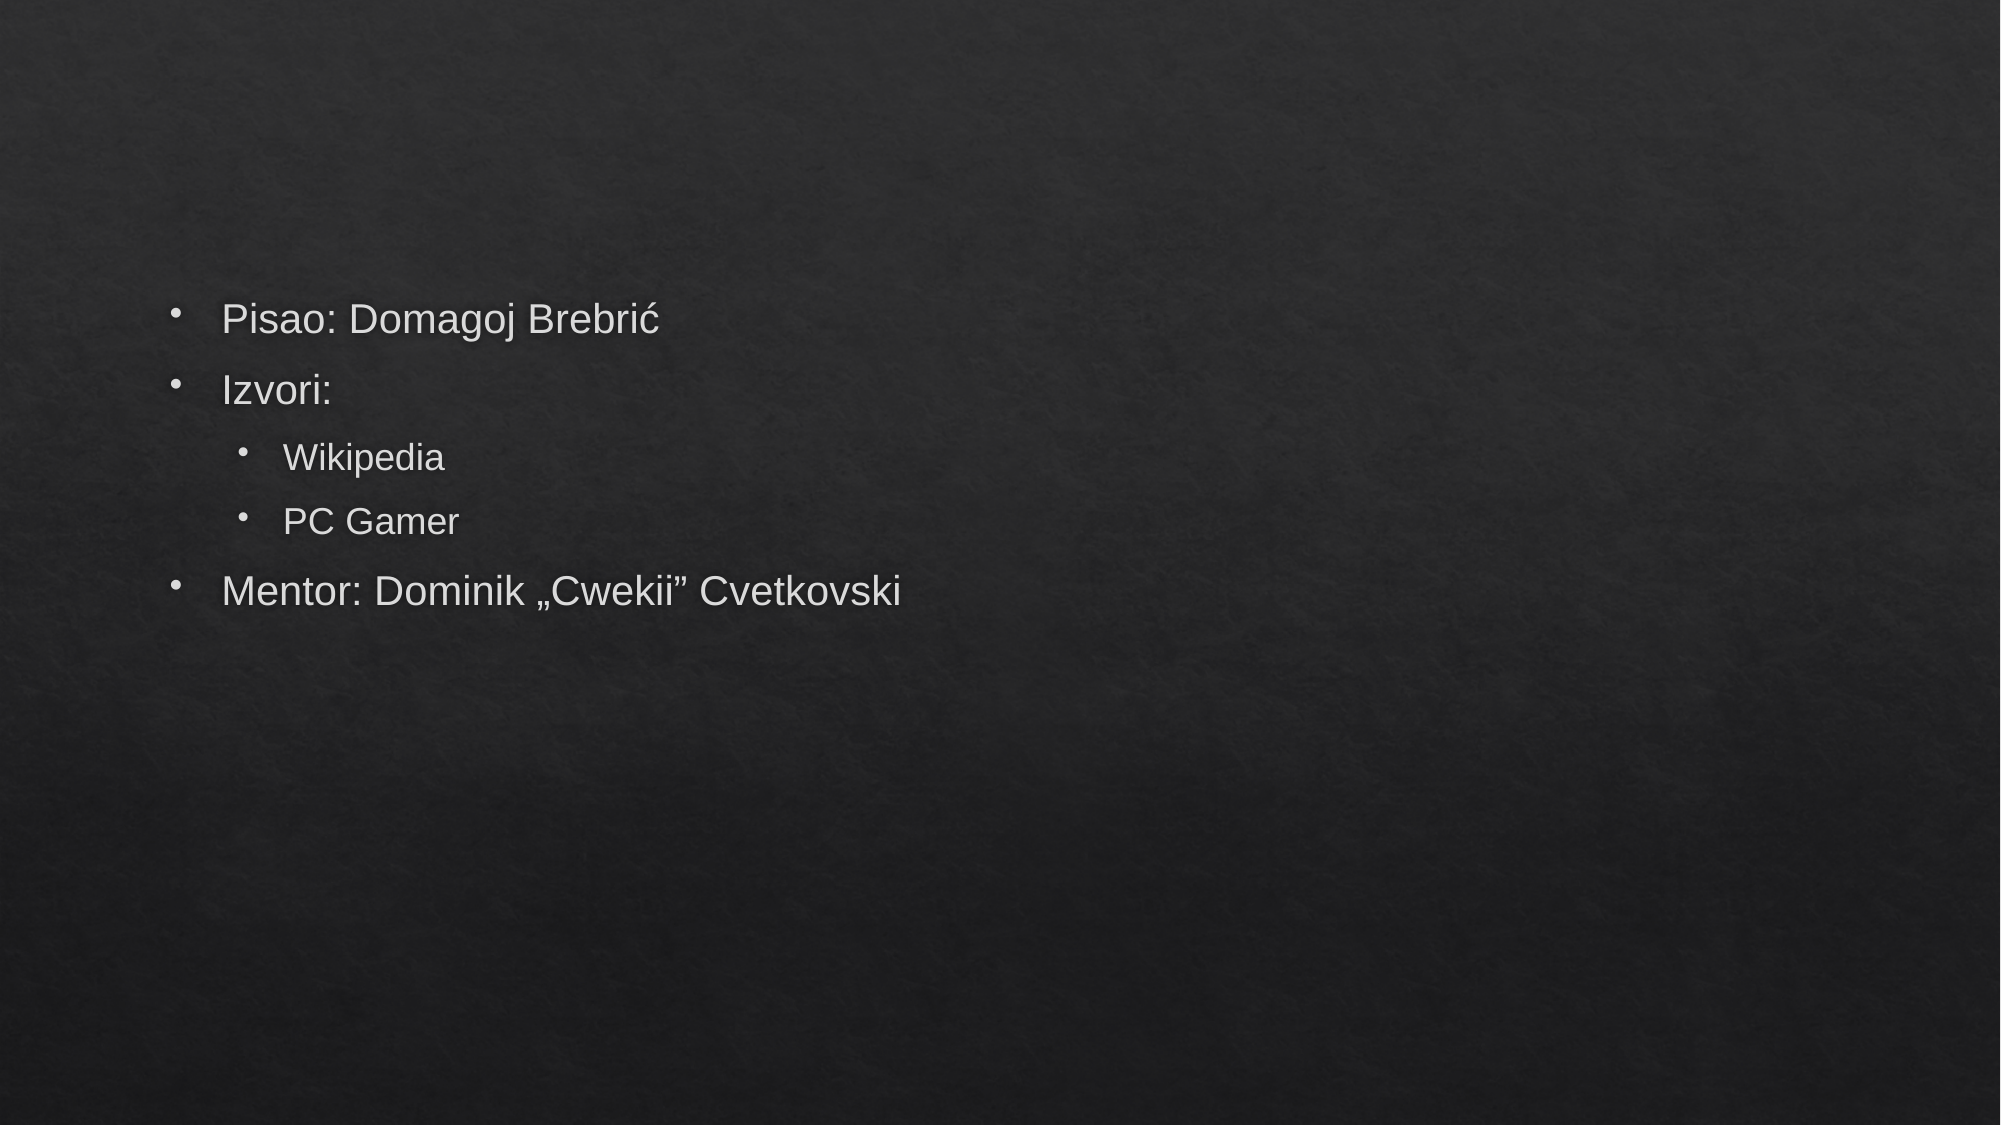

Pisao: Domagoj Brebrić
Izvori:
Wikipedia
PC Gamer
Mentor: Dominik „Cwekii” Cvetkovski